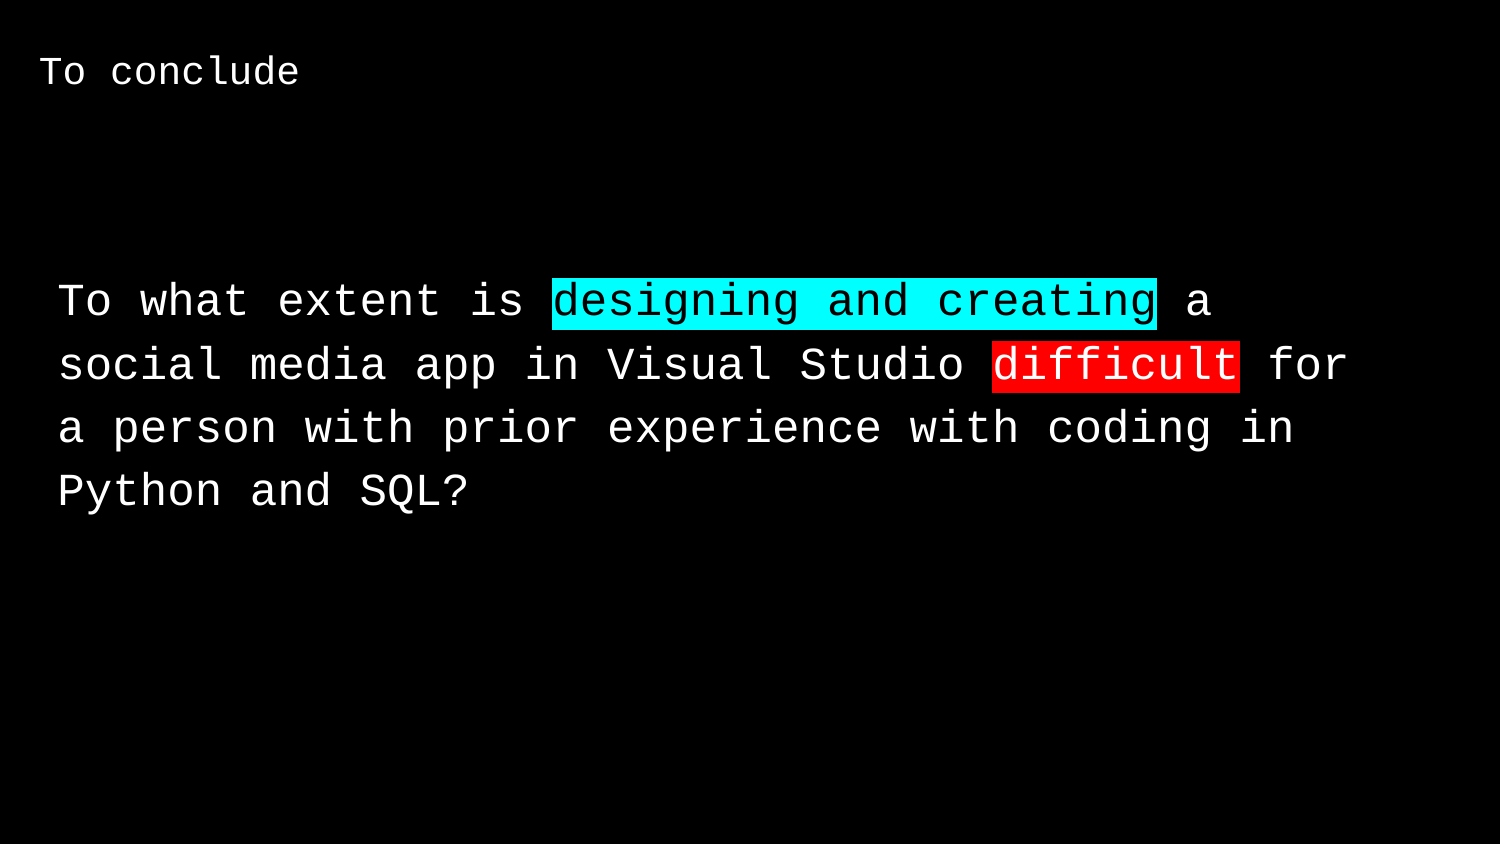

To conclude
To what extent is designing and creating a social media app in Visual Studio difficult for a person with prior experience with coding in Python and SQL?